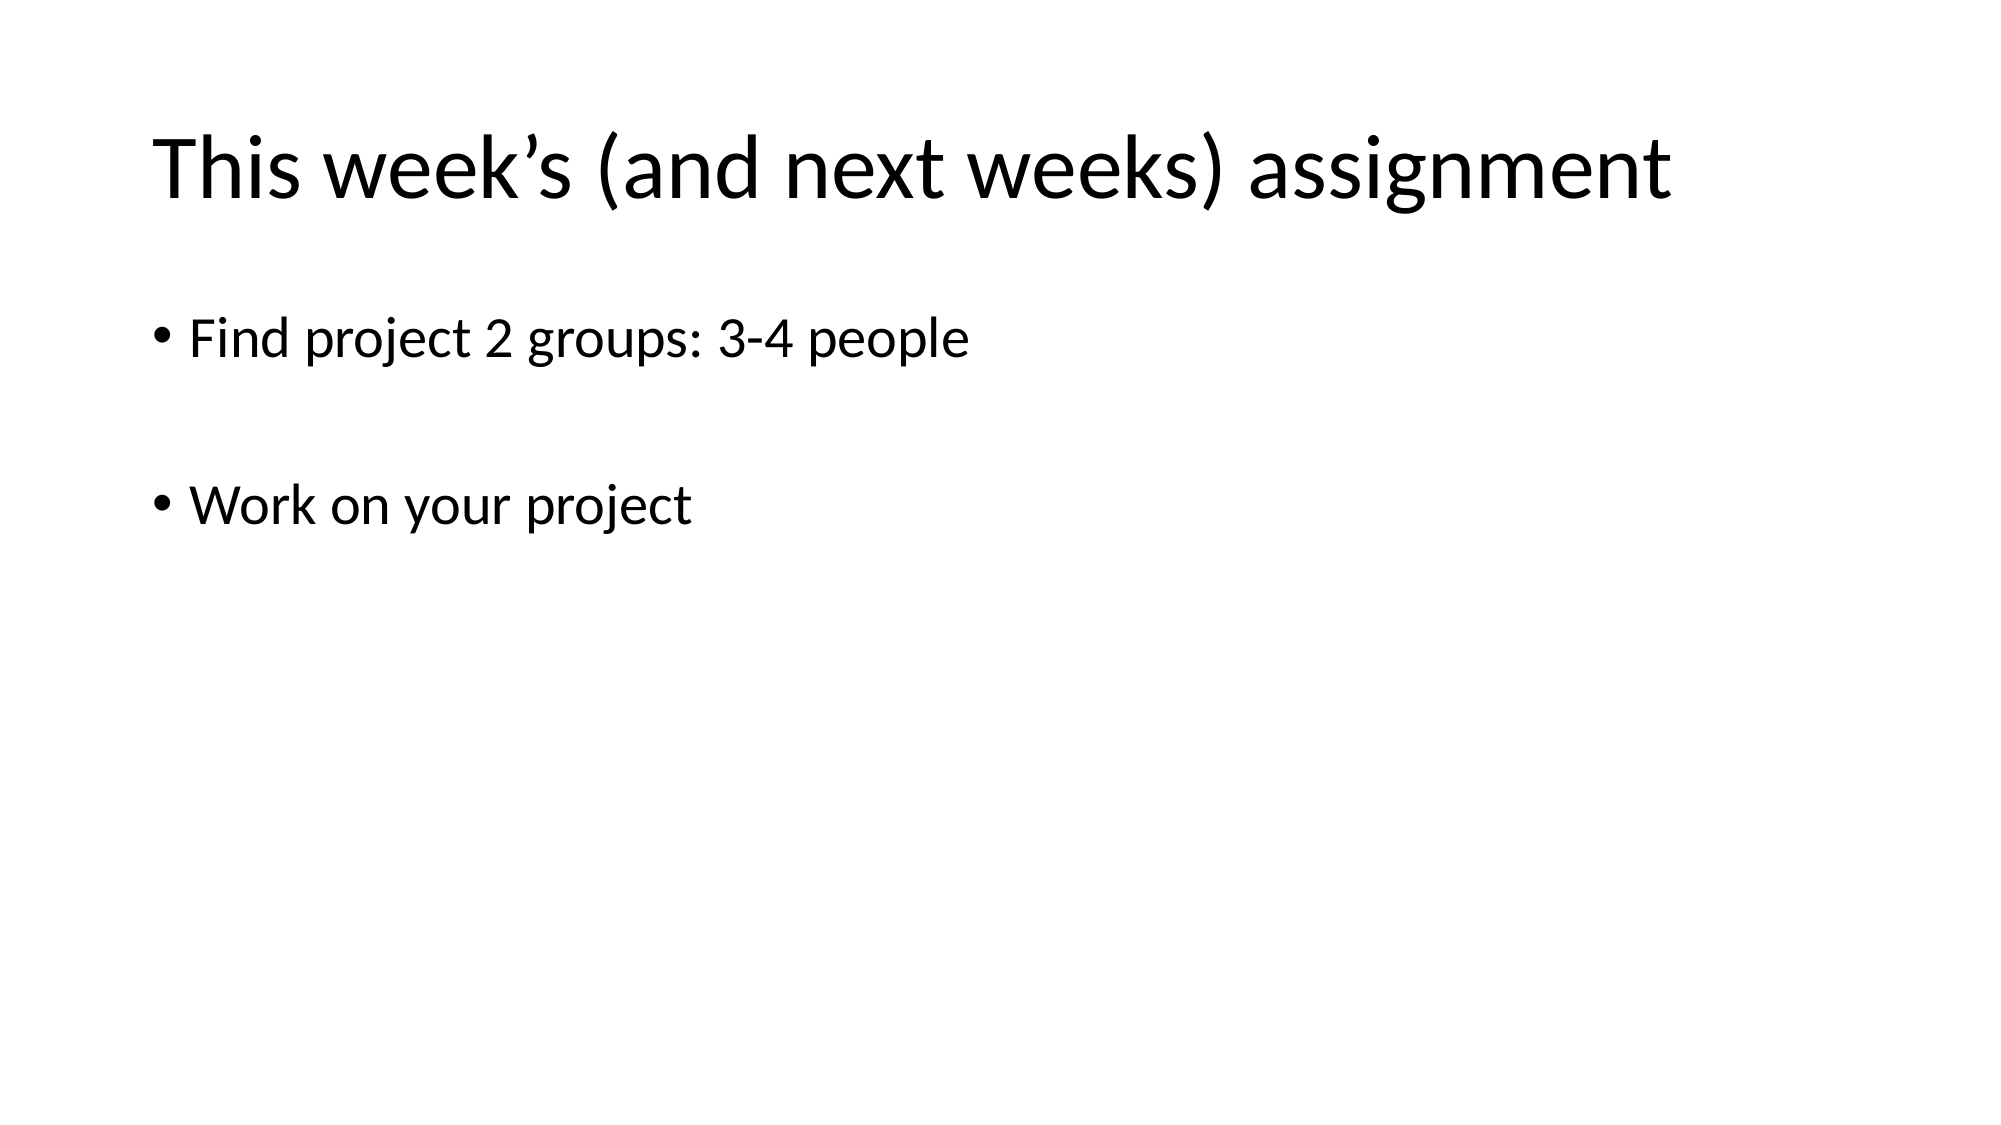

# This week’s (and next weeks) assignment
Find project 2 groups: 3-4 people

Work on your project